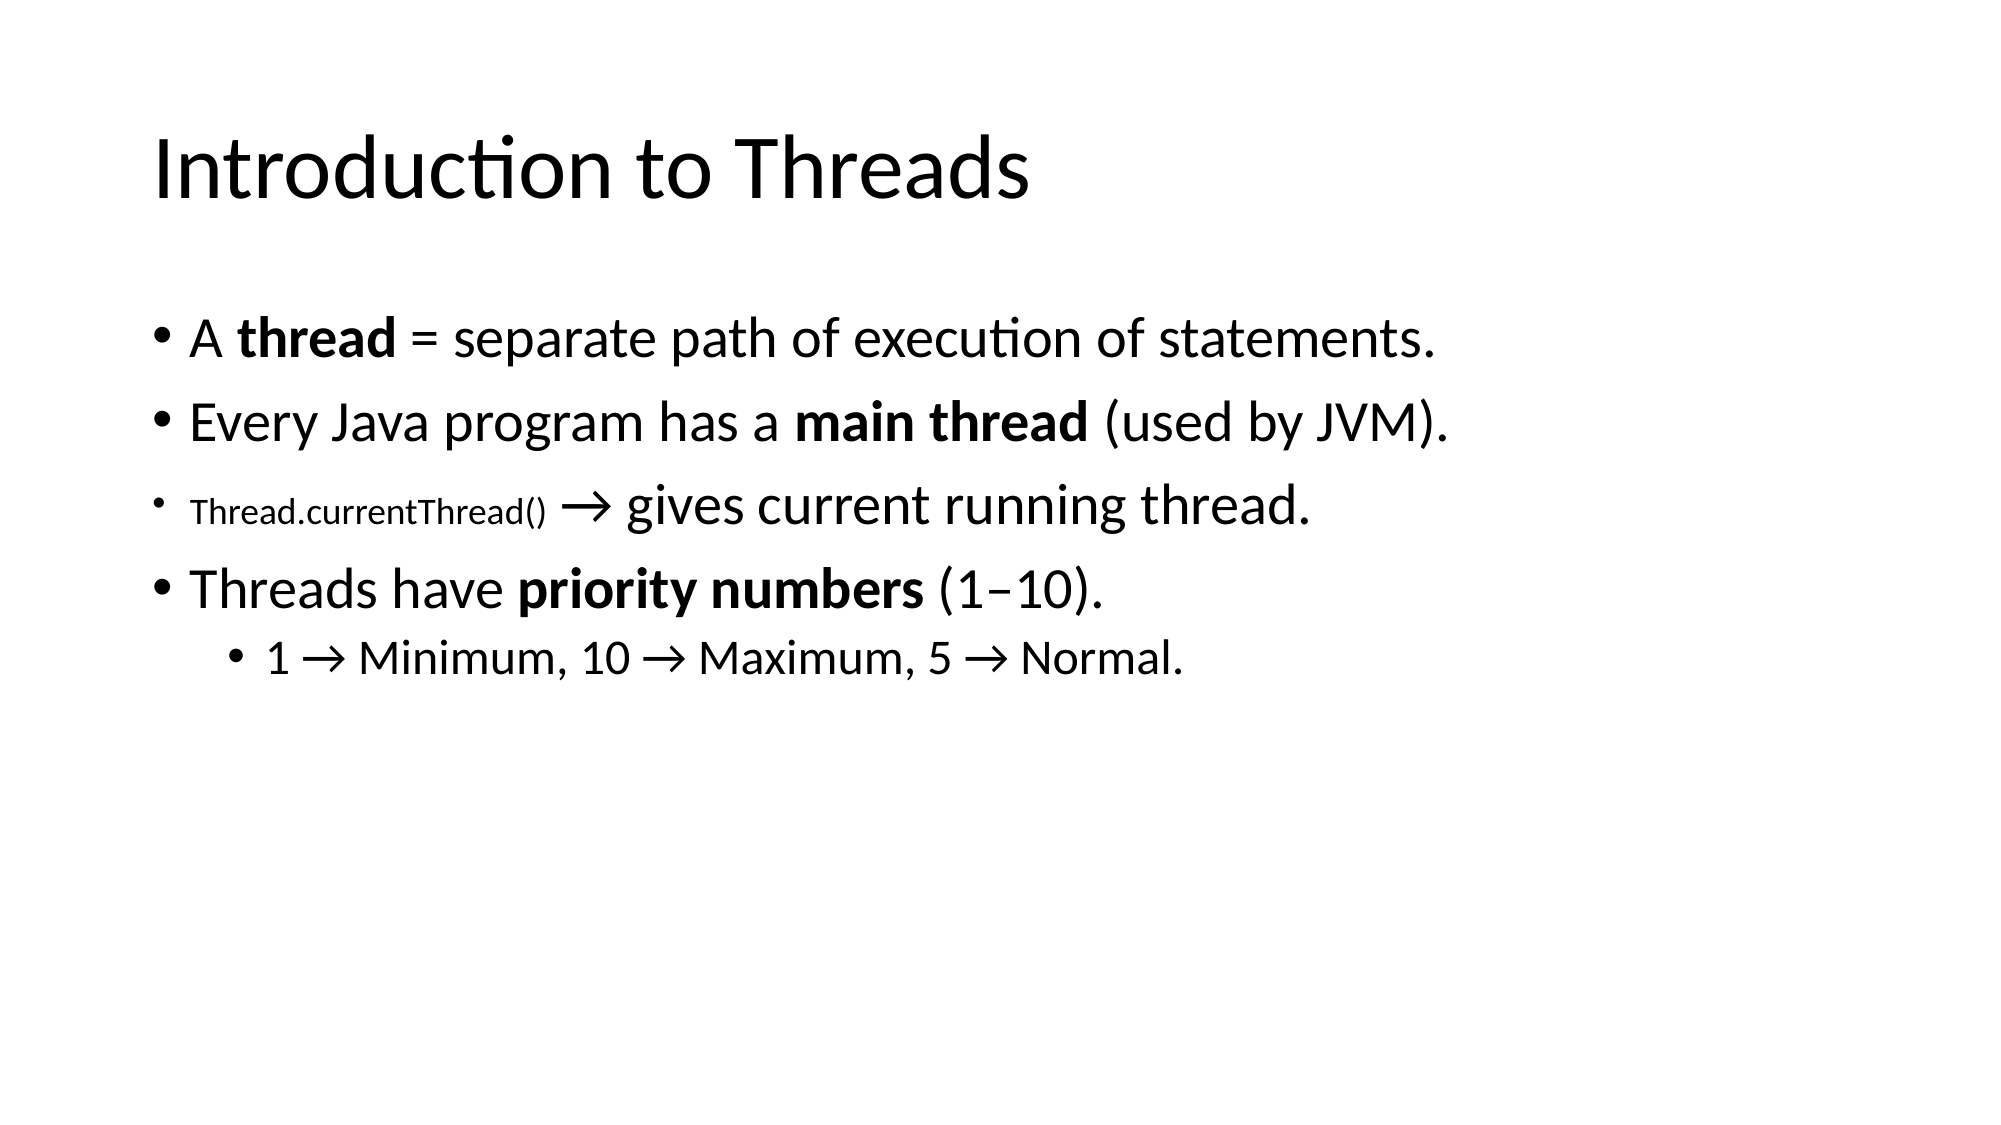

# Introduction to Threads
A thread = separate path of execution of statements.
Every Java program has a main thread (used by JVM).
Thread.currentThread() → gives current running thread.
Threads have priority numbers (1–10).
1 → Minimum, 10 → Maximum, 5 → Normal.